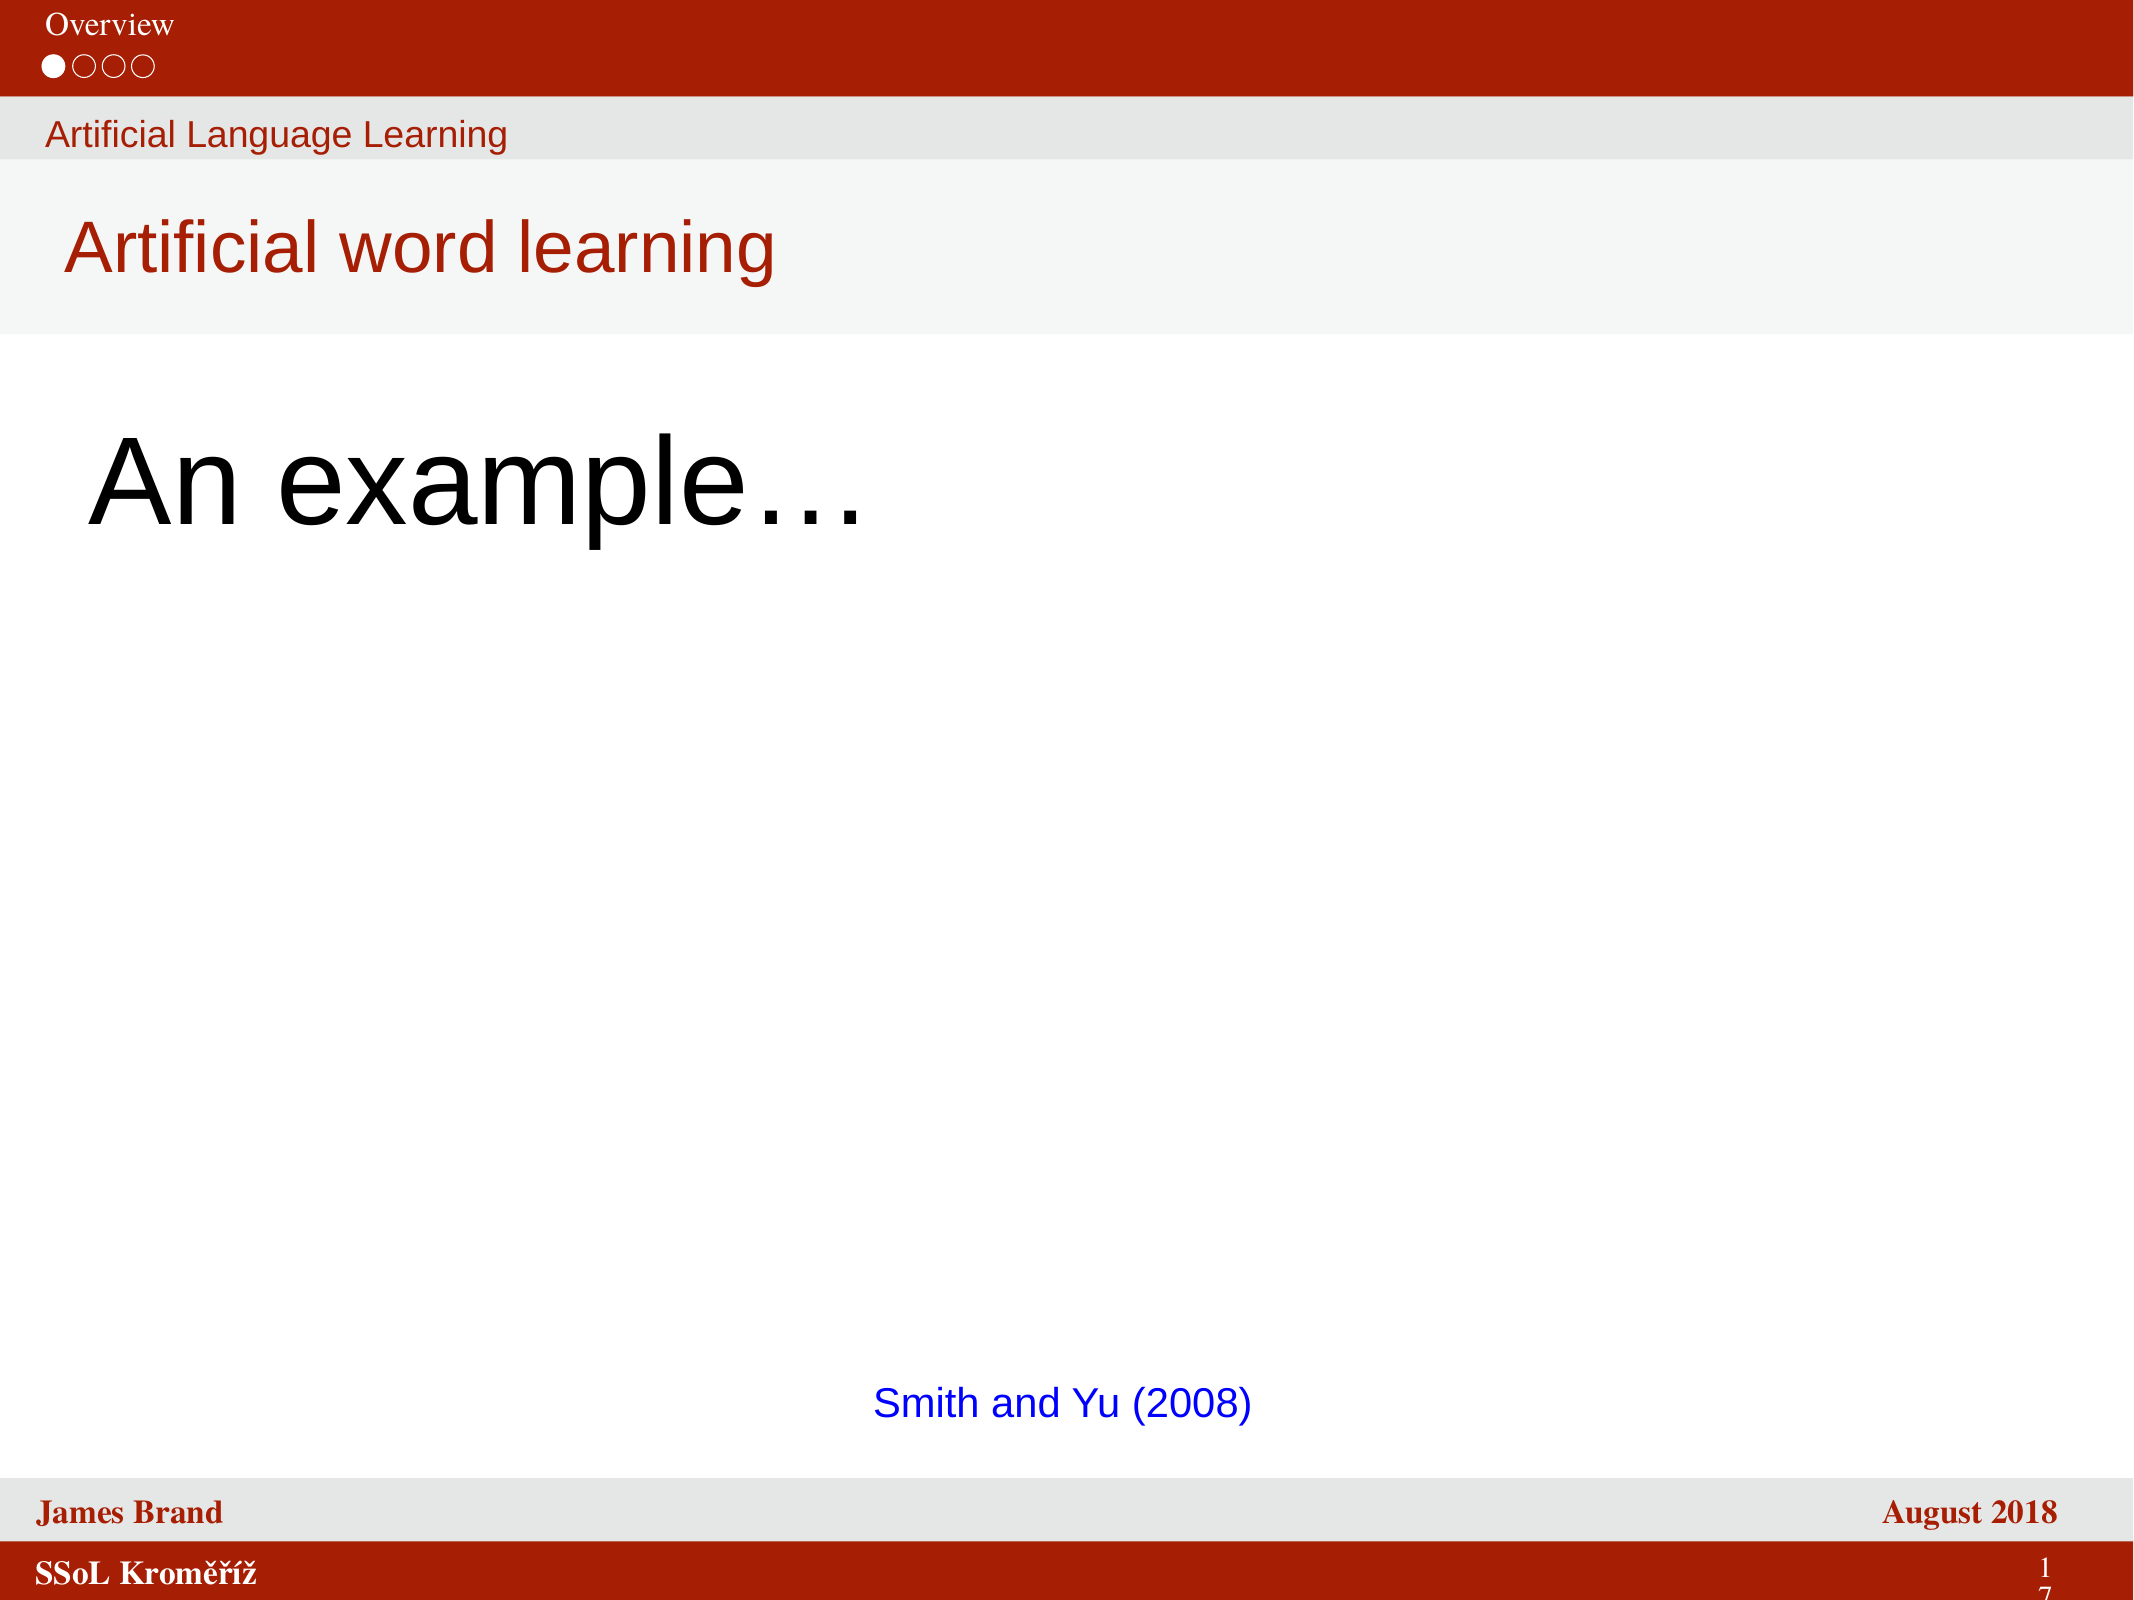

Overview

Artificial Language Learning
Artificial word learning
An example…

Smith and Yu (2008)
17